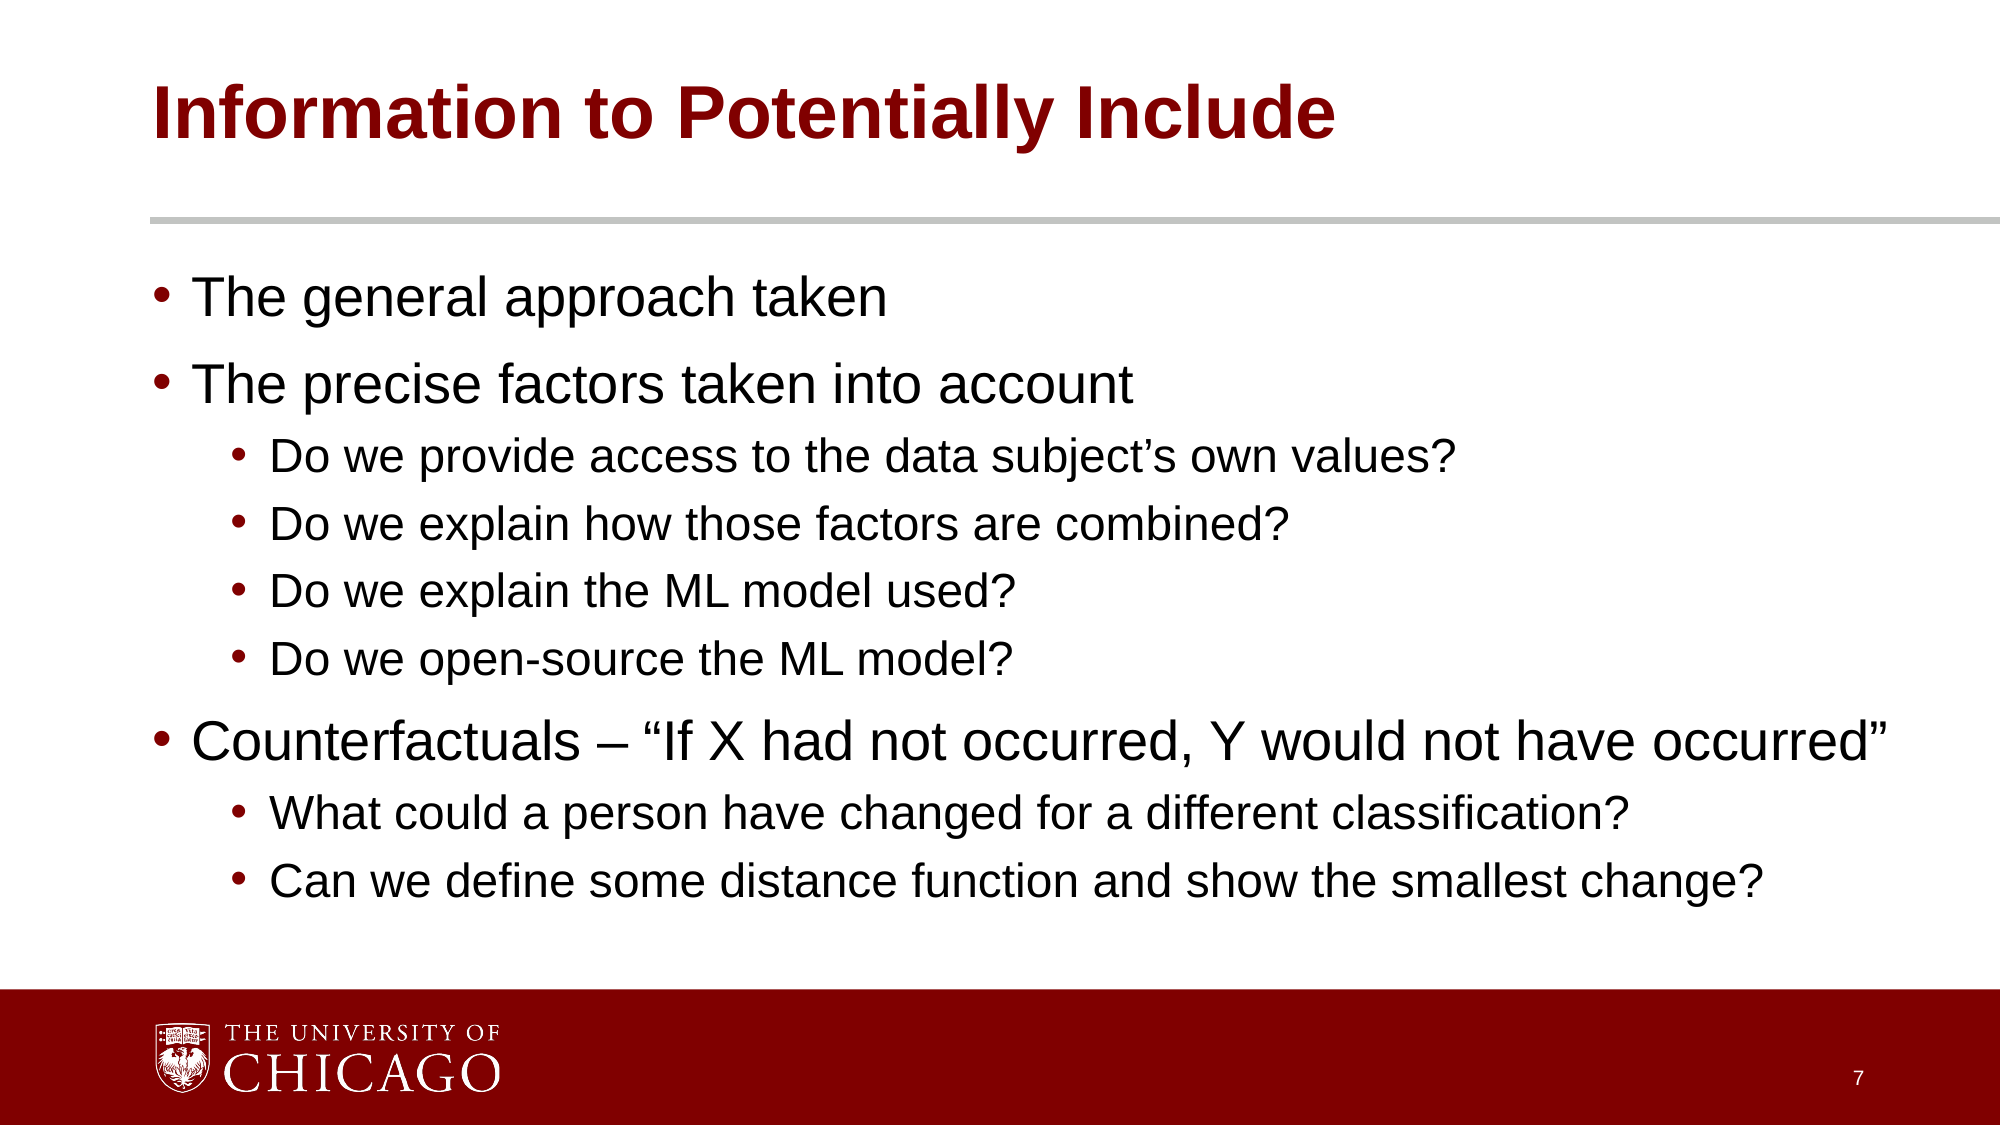

# Information to Potentially Include
The general approach taken
The precise factors taken into account
Do we provide access to the data subject’s own values?
Do we explain how those factors are combined?
Do we explain the ML model used?
Do we open-source the ML model?
Counterfactuals – “If X had not occurred, Y would not have occurred”
What could a person have changed for a different classification?
Can we define some distance function and show the smallest change?
7